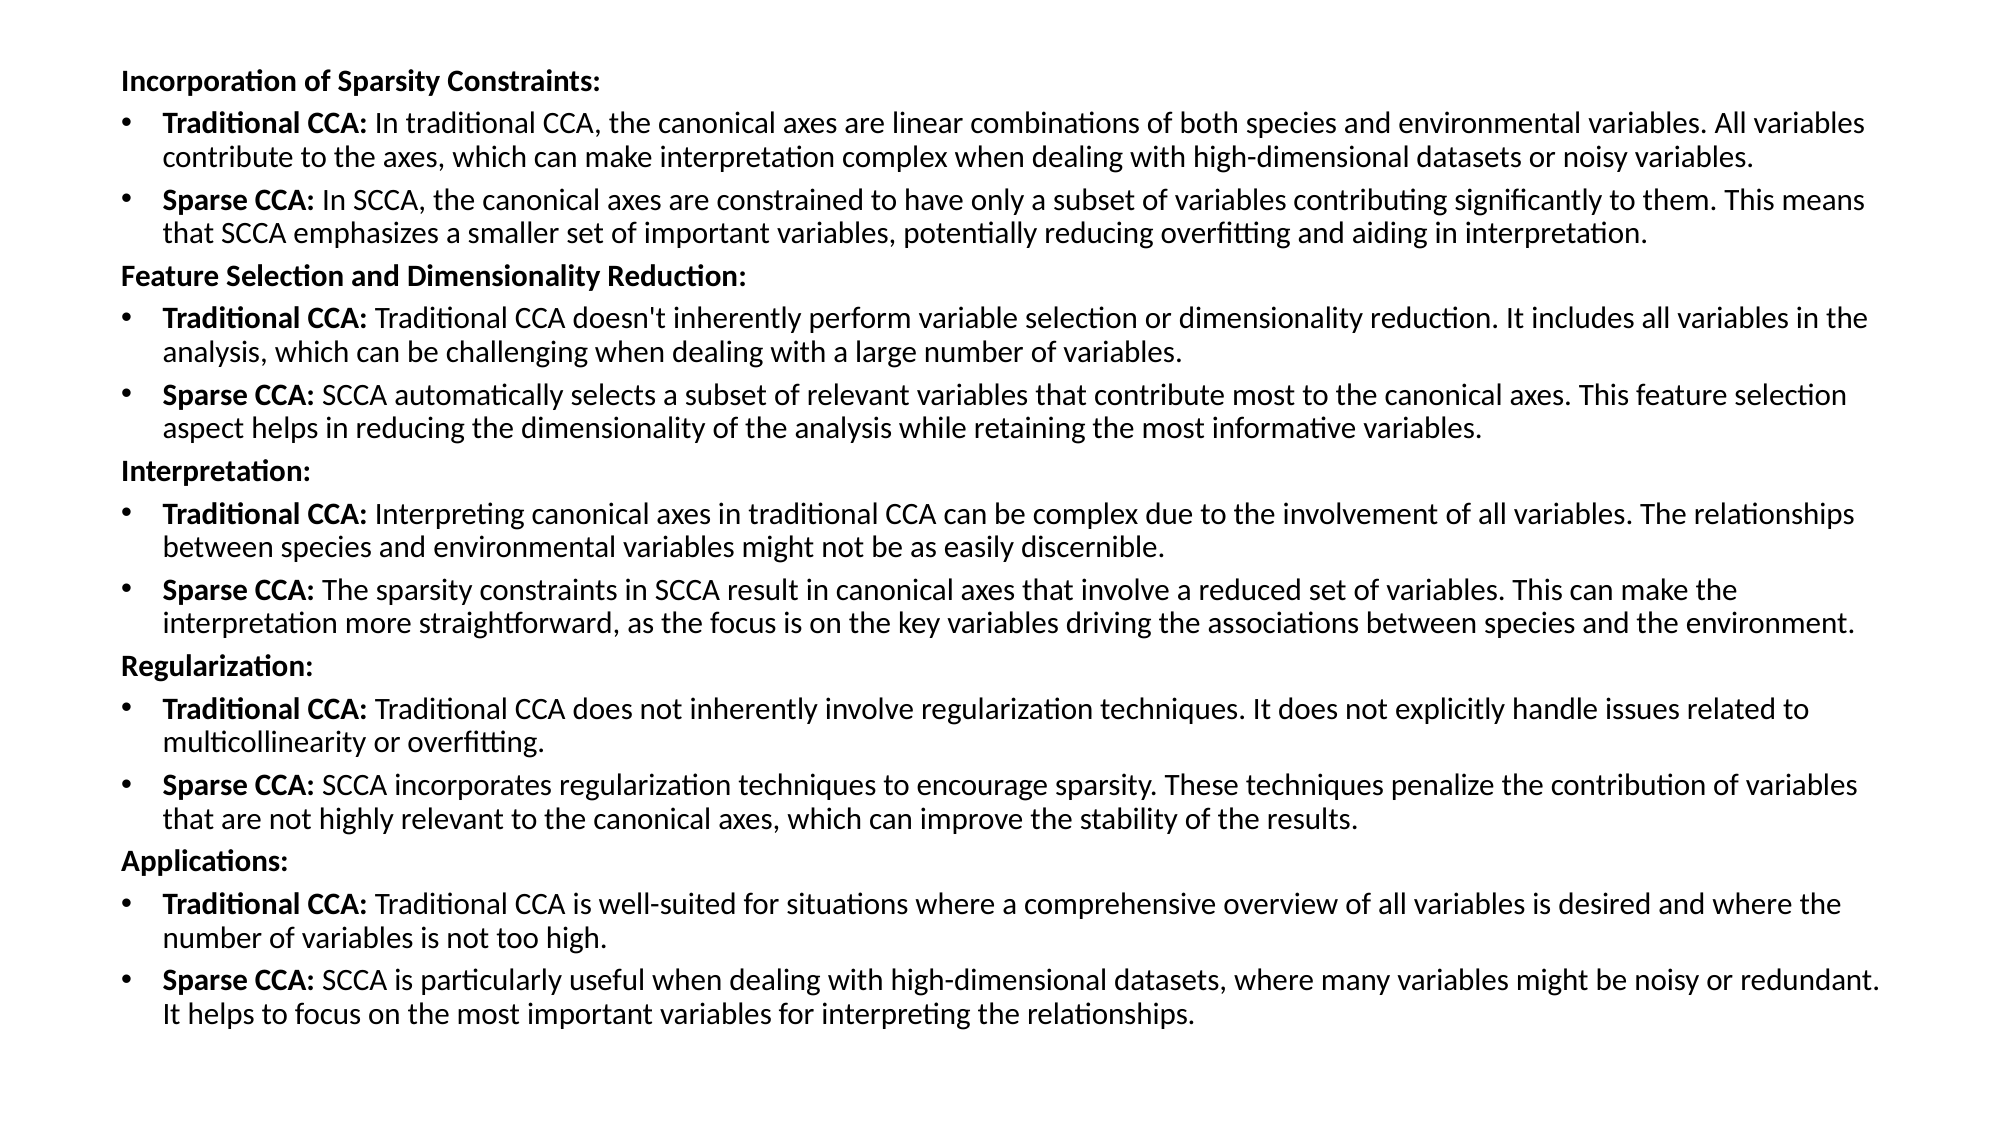

Incorporation of Sparsity Constraints:
Traditional CCA: In traditional CCA, the canonical axes are linear combinations of both species and environmental variables. All variables contribute to the axes, which can make interpretation complex when dealing with high-dimensional datasets or noisy variables.
Sparse CCA: In SCCA, the canonical axes are constrained to have only a subset of variables contributing significantly to them. This means that SCCA emphasizes a smaller set of important variables, potentially reducing overfitting and aiding in interpretation.
Feature Selection and Dimensionality Reduction:
Traditional CCA: Traditional CCA doesn't inherently perform variable selection or dimensionality reduction. It includes all variables in the analysis, which can be challenging when dealing with a large number of variables.
Sparse CCA: SCCA automatically selects a subset of relevant variables that contribute most to the canonical axes. This feature selection aspect helps in reducing the dimensionality of the analysis while retaining the most informative variables.
Interpretation:
Traditional CCA: Interpreting canonical axes in traditional CCA can be complex due to the involvement of all variables. The relationships between species and environmental variables might not be as easily discernible.
Sparse CCA: The sparsity constraints in SCCA result in canonical axes that involve a reduced set of variables. This can make the interpretation more straightforward, as the focus is on the key variables driving the associations between species and the environment.
Regularization:
Traditional CCA: Traditional CCA does not inherently involve regularization techniques. It does not explicitly handle issues related to multicollinearity or overfitting.
Sparse CCA: SCCA incorporates regularization techniques to encourage sparsity. These techniques penalize the contribution of variables that are not highly relevant to the canonical axes, which can improve the stability of the results.
Applications:
Traditional CCA: Traditional CCA is well-suited for situations where a comprehensive overview of all variables is desired and where the number of variables is not too high.
Sparse CCA: SCCA is particularly useful when dealing with high-dimensional datasets, where many variables might be noisy or redundant. It helps to focus on the most important variables for interpreting the relationships.